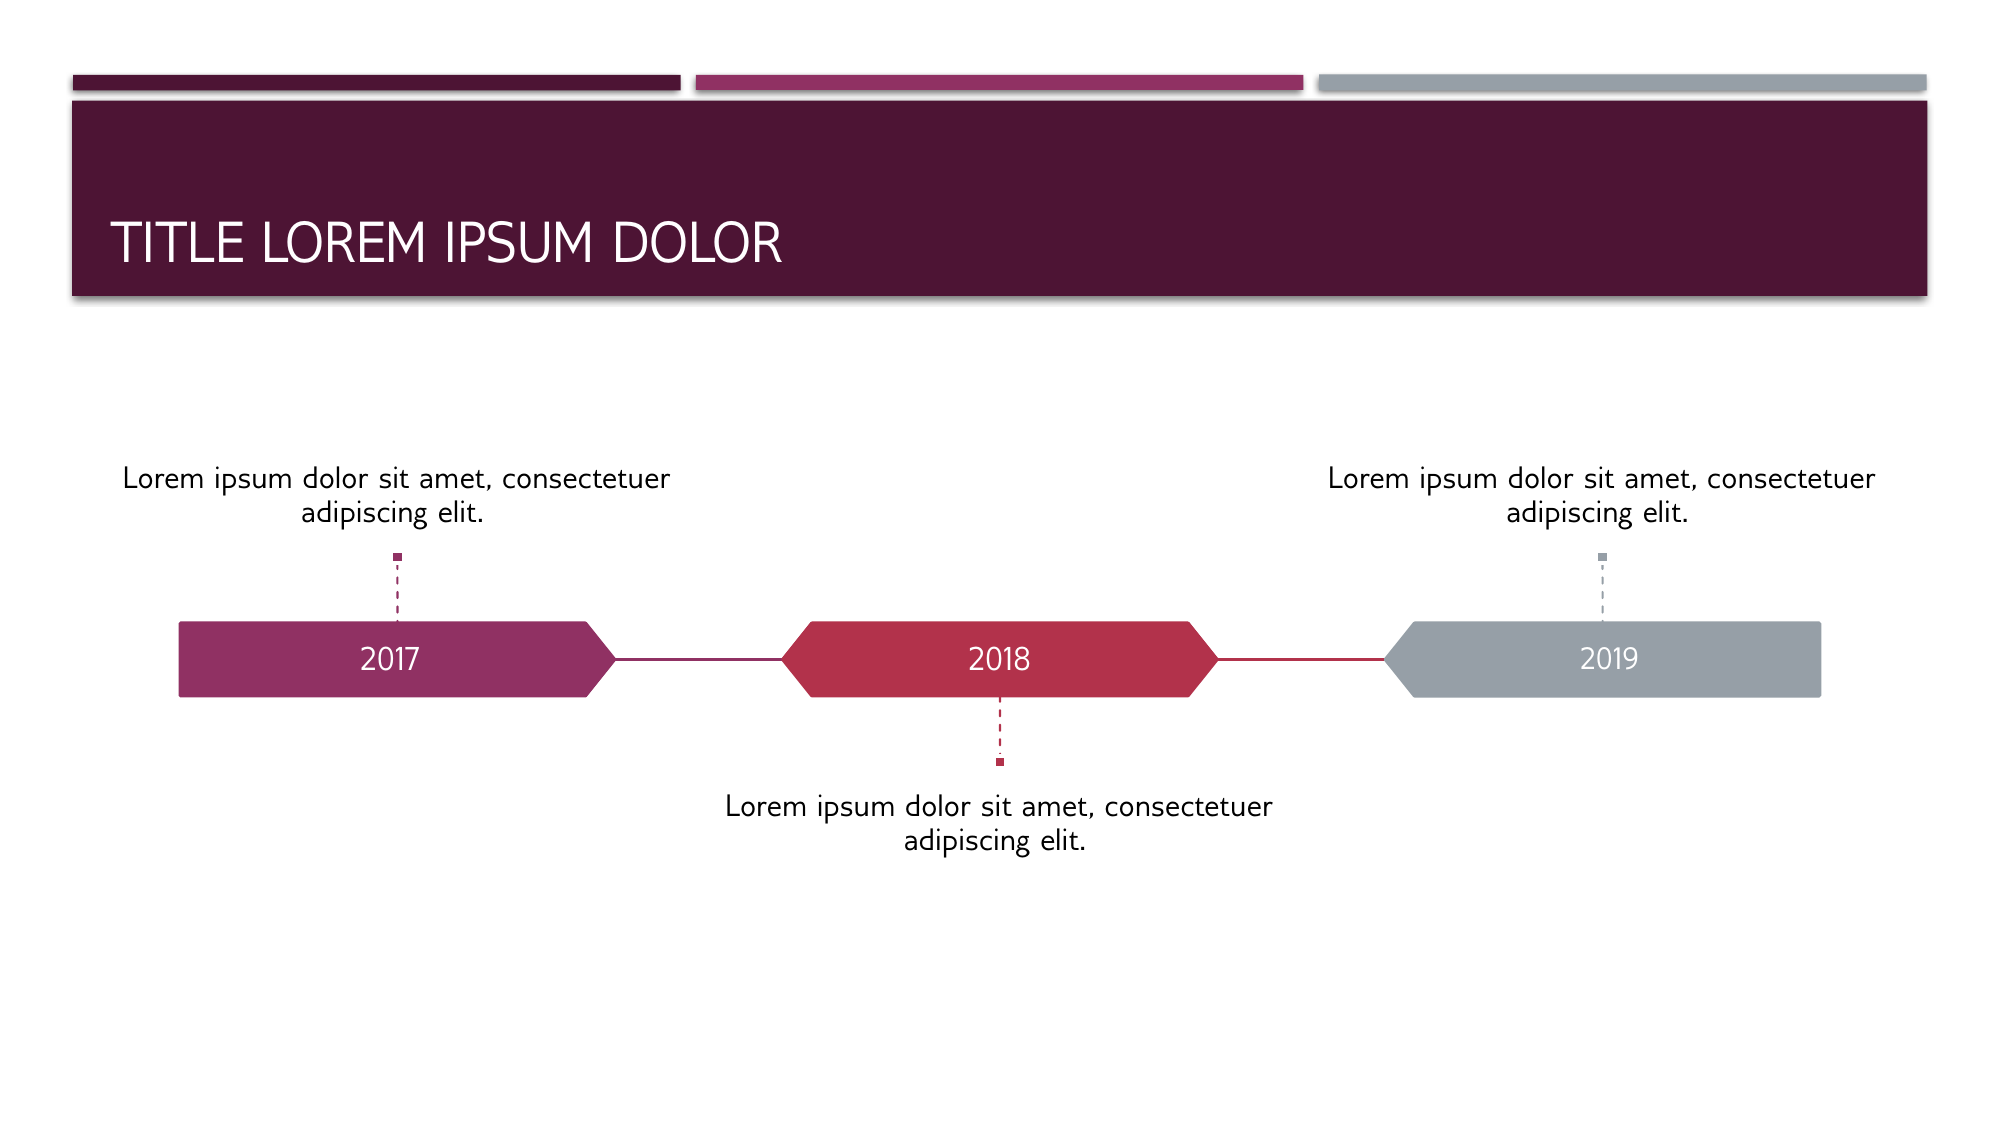

# Title Lorem Ipsum Dolor
2017
Lorem ipsum dolor sit amet, consectetuer adipiscing elit.
2018
Lorem ipsum dolor sit amet, consectetuer adipiscing elit.
2019
Lorem ipsum dolor sit amet, consectetuer adipiscing elit.